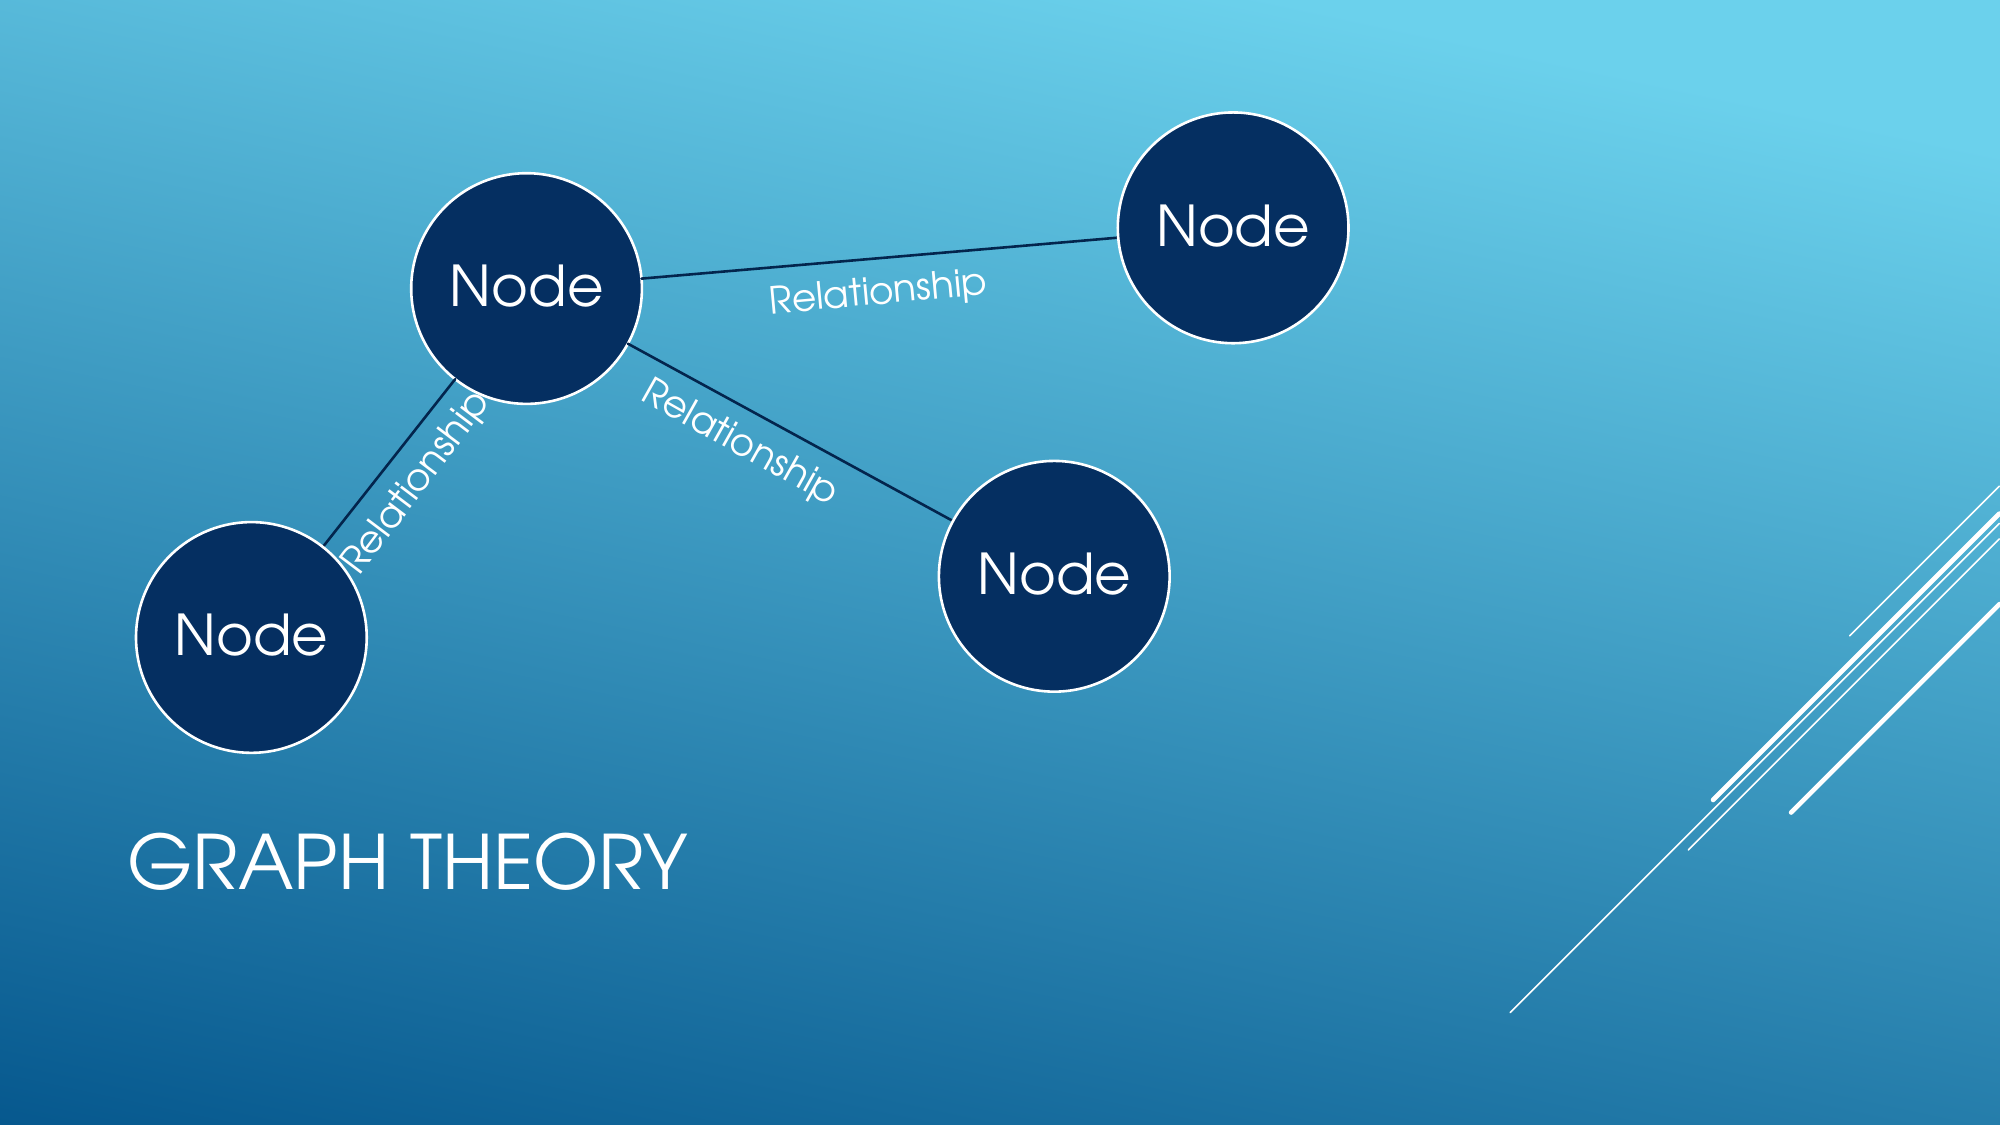

Node

Node

Node

Node
Relationship
Relationship
Relationship
# Graph theory